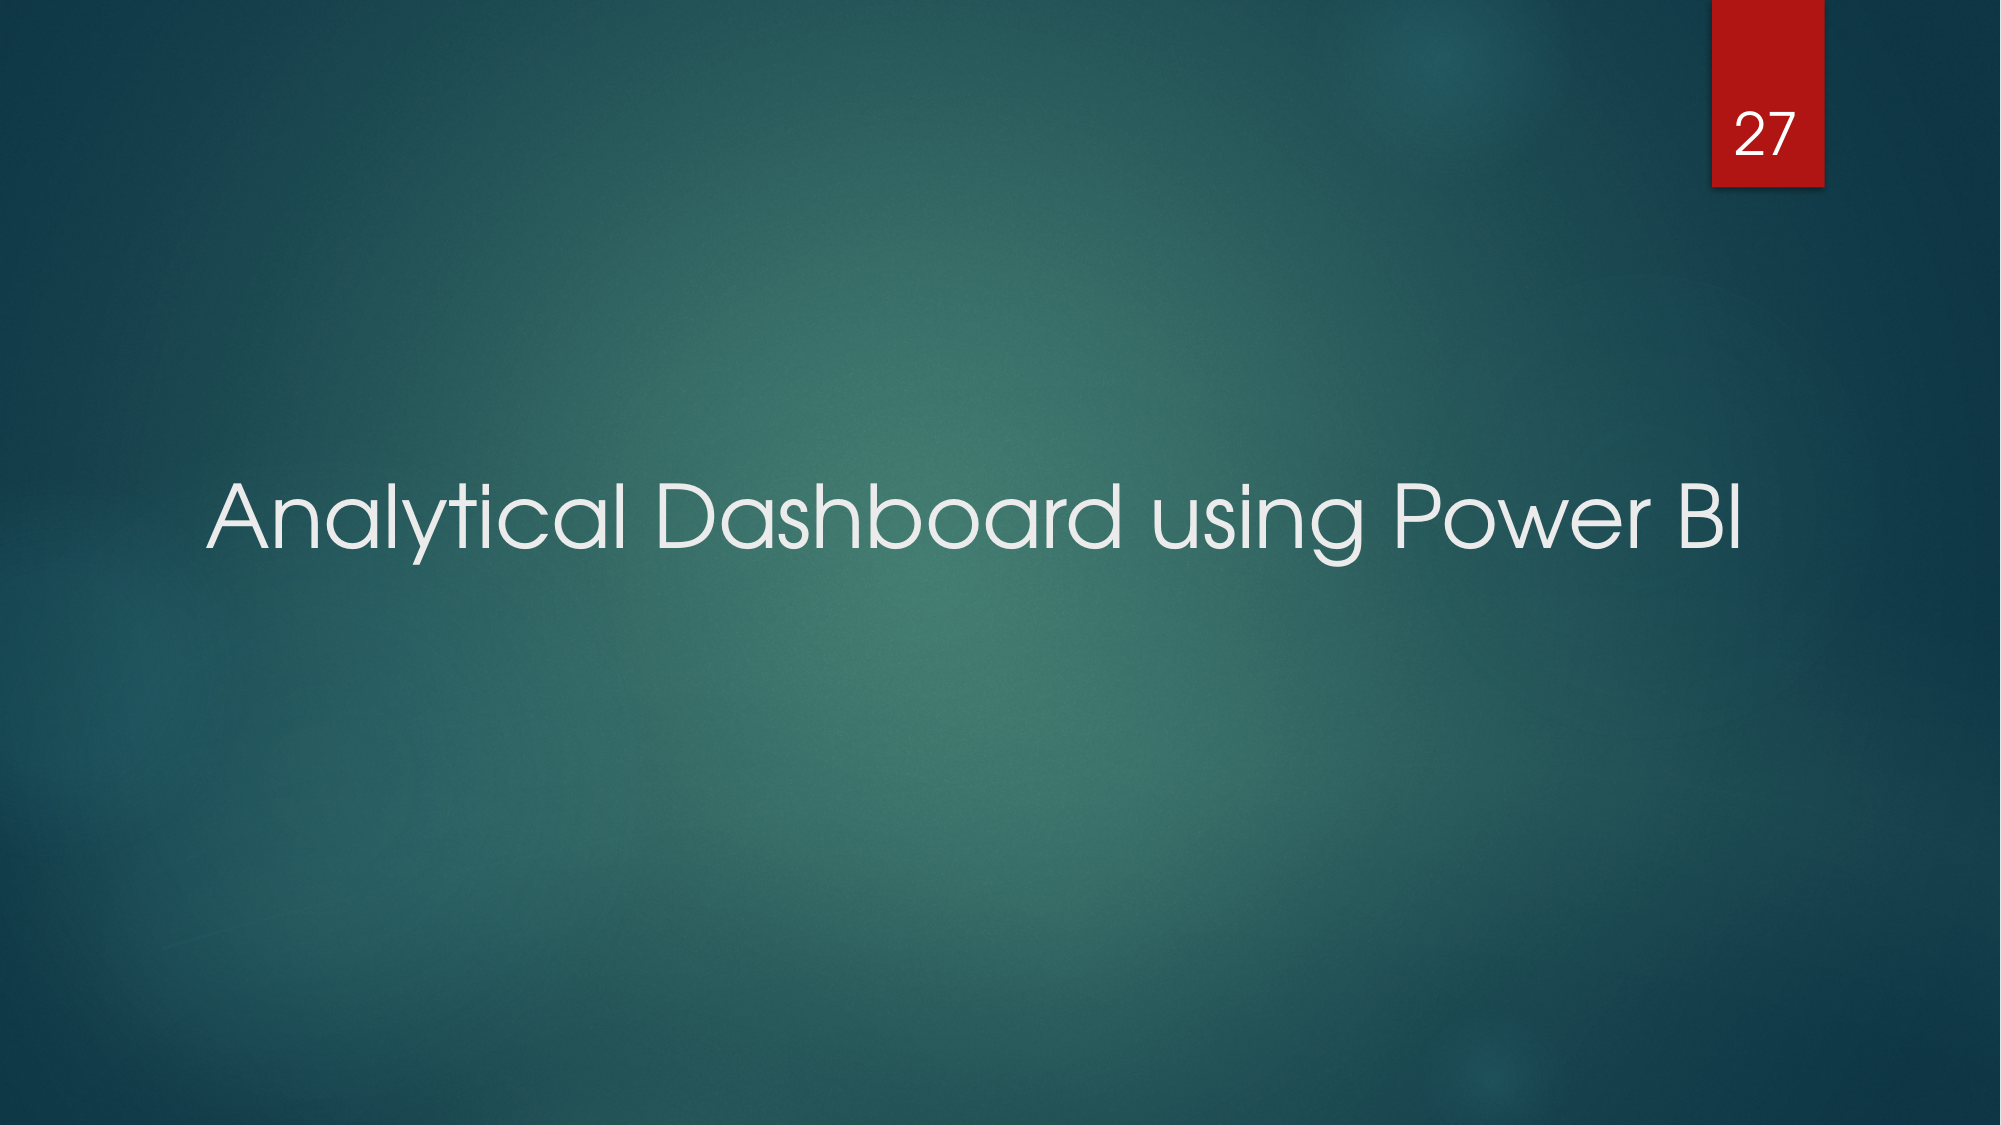

27
# Analytical Dashboard using Power BI